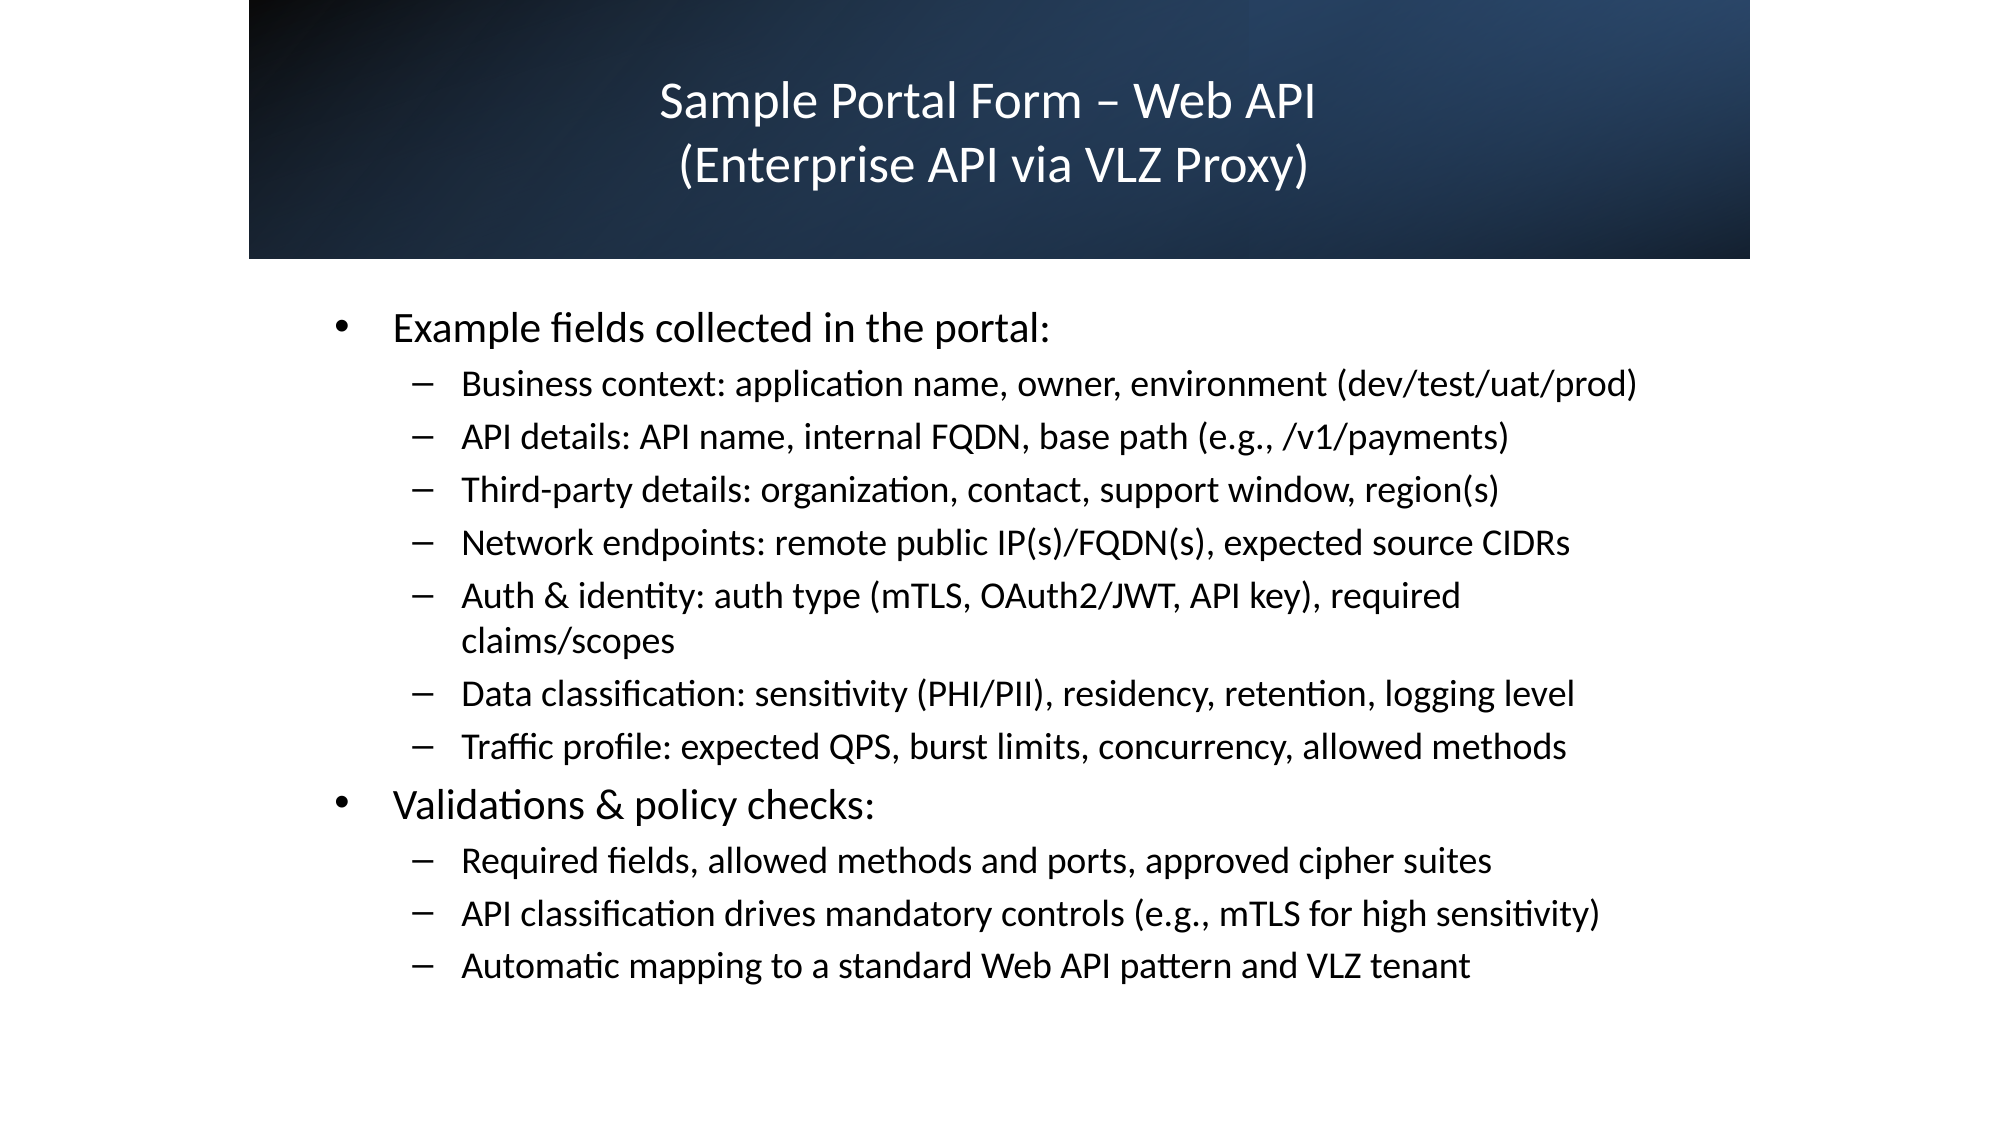

# Sample Portal Form – Web API (Enterprise API via VLZ Proxy)
Example fields collected in the portal:
Business context: application name, owner, environment (dev/test/uat/prod)
API details: API name, internal FQDN, base path (e.g., /v1/payments)
Third-party details: organization, contact, support window, region(s)
Network endpoints: remote public IP(s)/FQDN(s), expected source CIDRs
Auth & identity: auth type (mTLS, OAuth2/JWT, API key), required claims/scopes
Data classification: sensitivity (PHI/PII), residency, retention, logging level
Traffic profile: expected QPS, burst limits, concurrency, allowed methods
Validations & policy checks:
Required fields, allowed methods and ports, approved cipher suites
API classification drives mandatory controls (e.g., mTLS for high sensitivity)
Automatic mapping to a standard Web API pattern and VLZ tenant